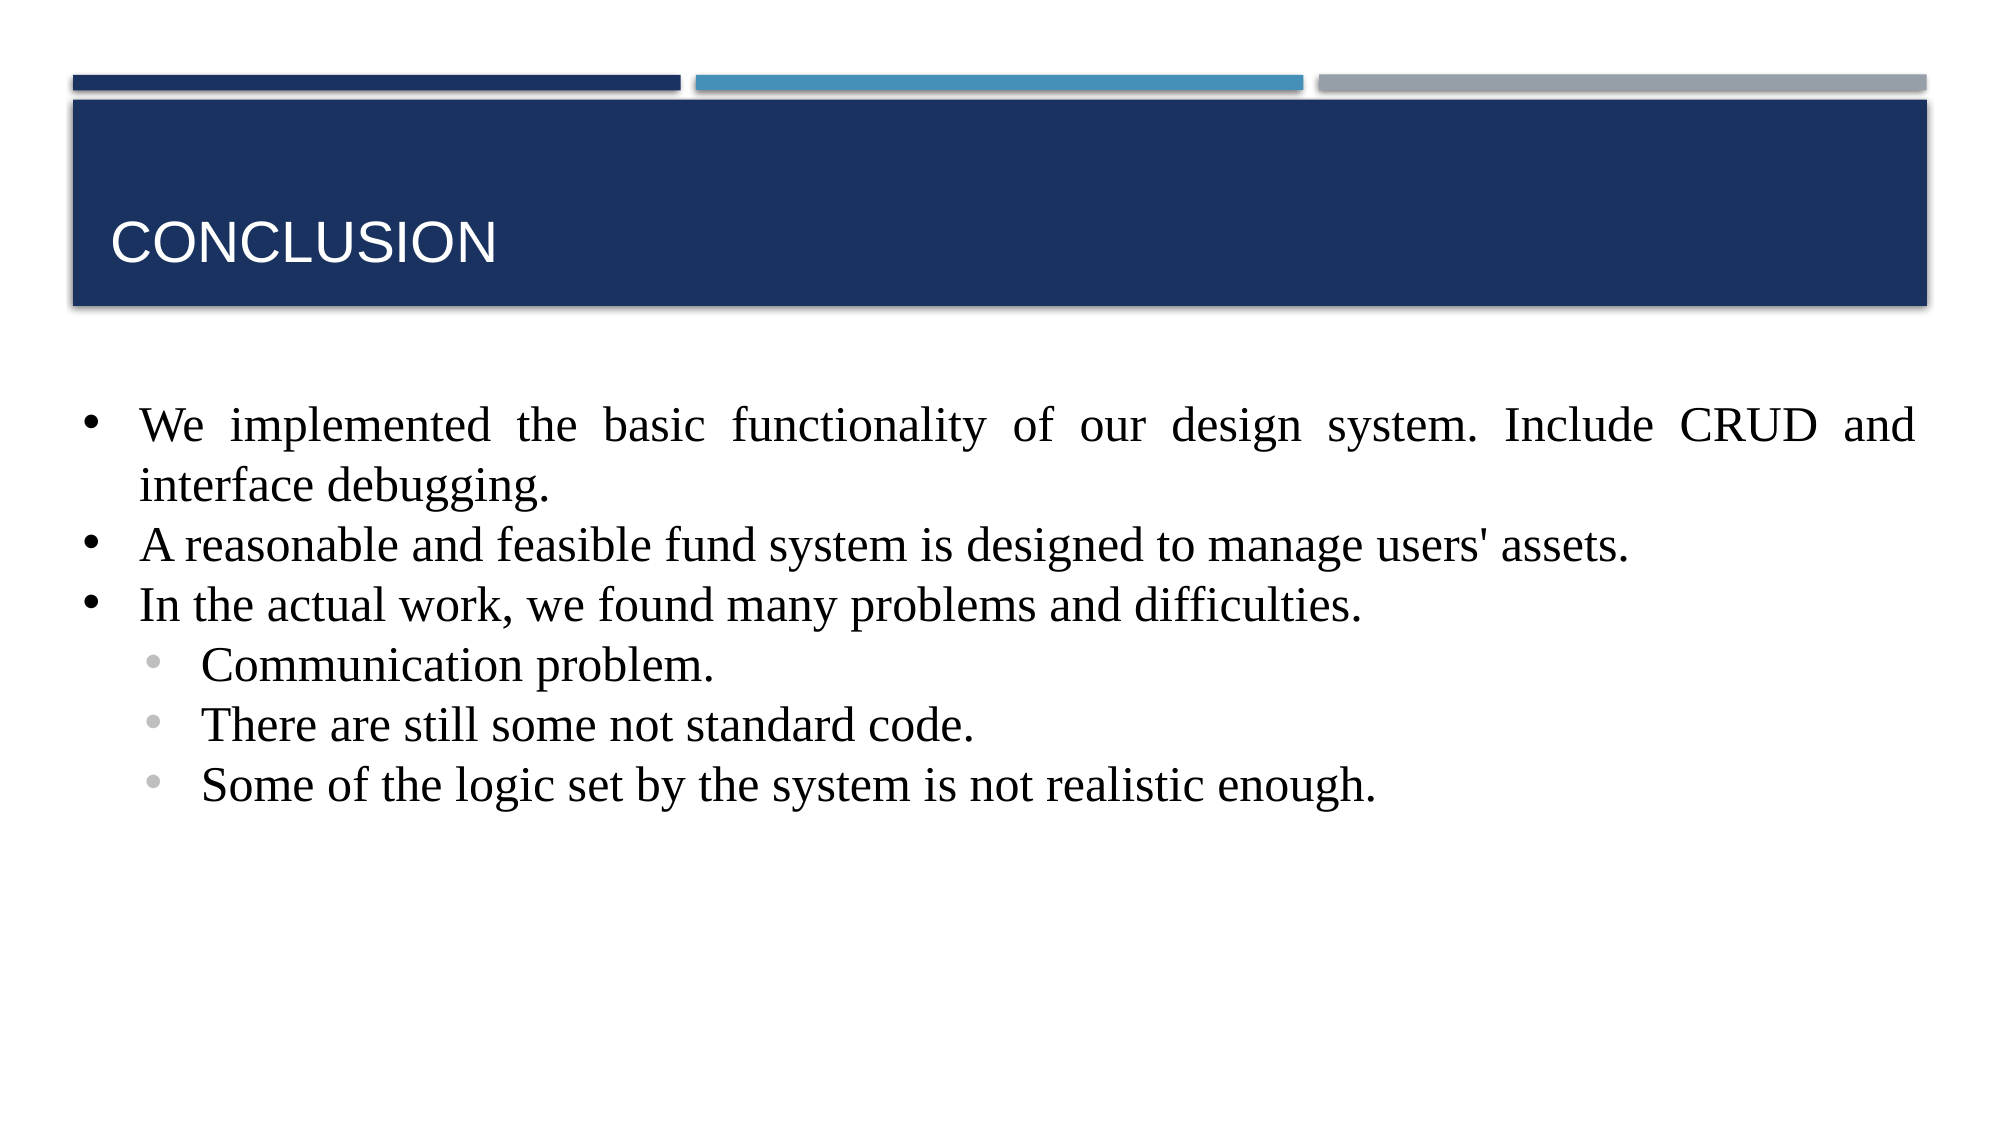

# Conclusion
We implemented the basic functionality of our design system. Include CRUD and interface debugging.
A reasonable and feasible fund system is designed to manage users' assets.
In the actual work, we found many problems and difficulties.
Communication problem.
There are still some not standard code.
Some of the logic set by the system is not realistic enough.